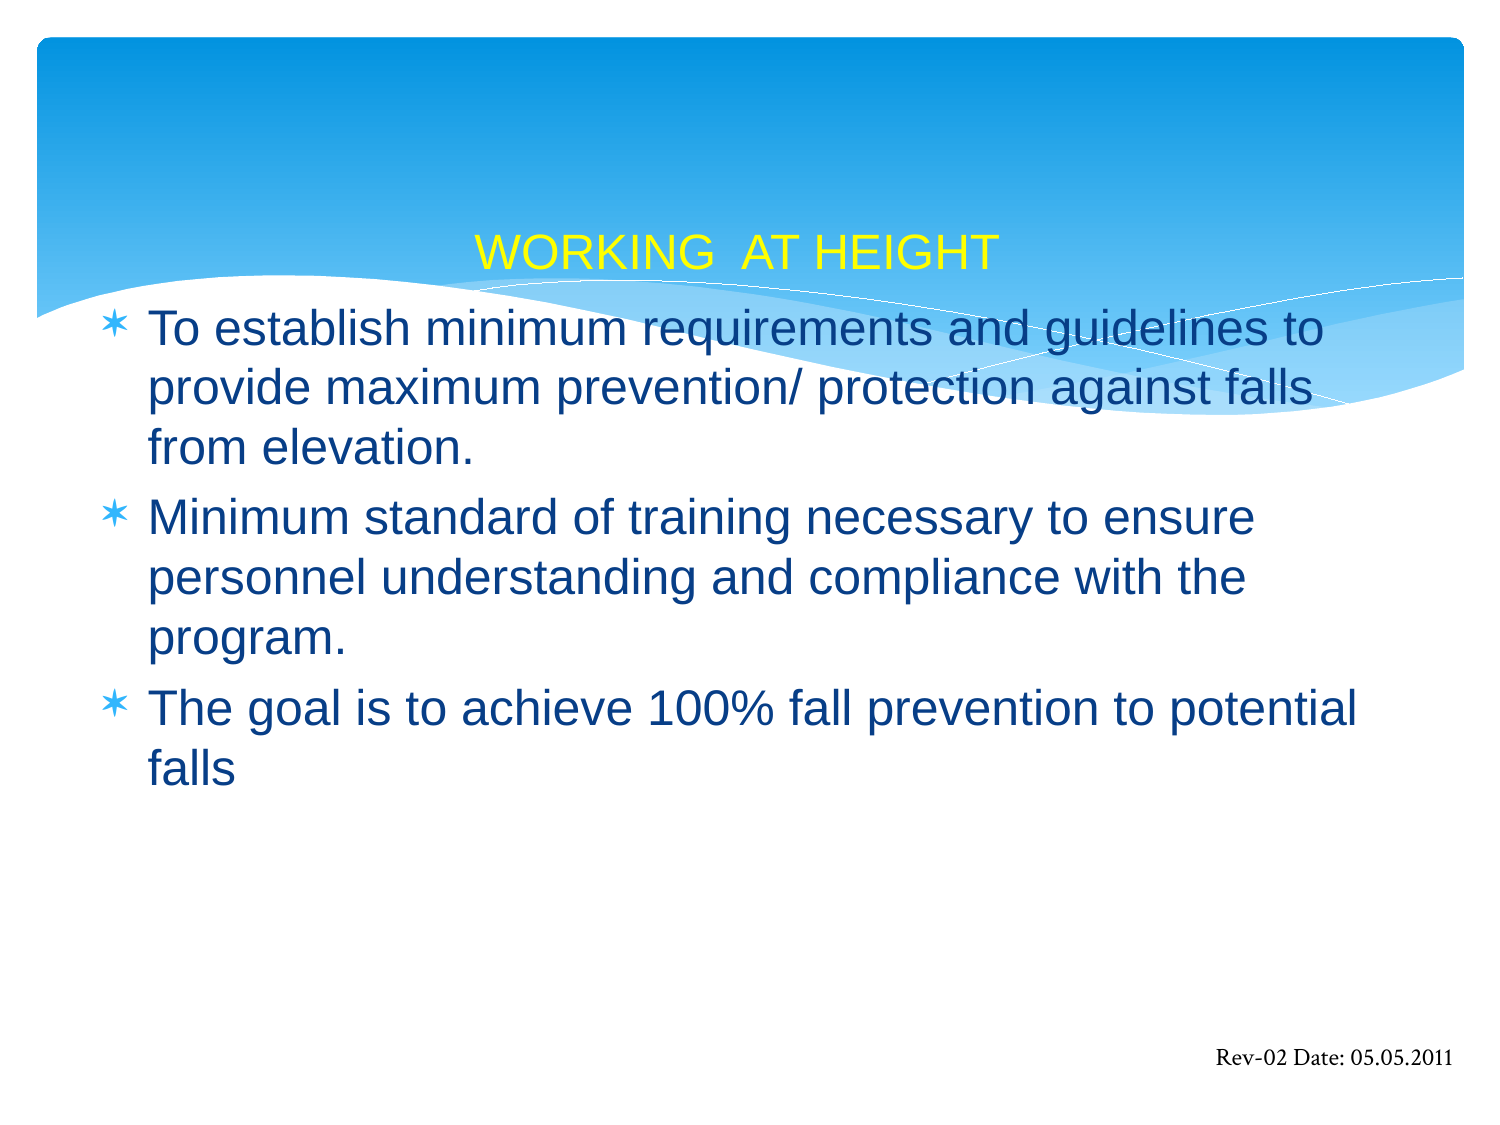

# WORKING  AT HEIGHT
To establish minimum requirements and guidelines to provide maximum prevention/ protection against falls from elevation.
Minimum standard of training necessary to ensure personnel understanding and compliance with the program.
The goal is to achieve 100% fall prevention to potential falls
Rev-02 Date: 05.05.2011